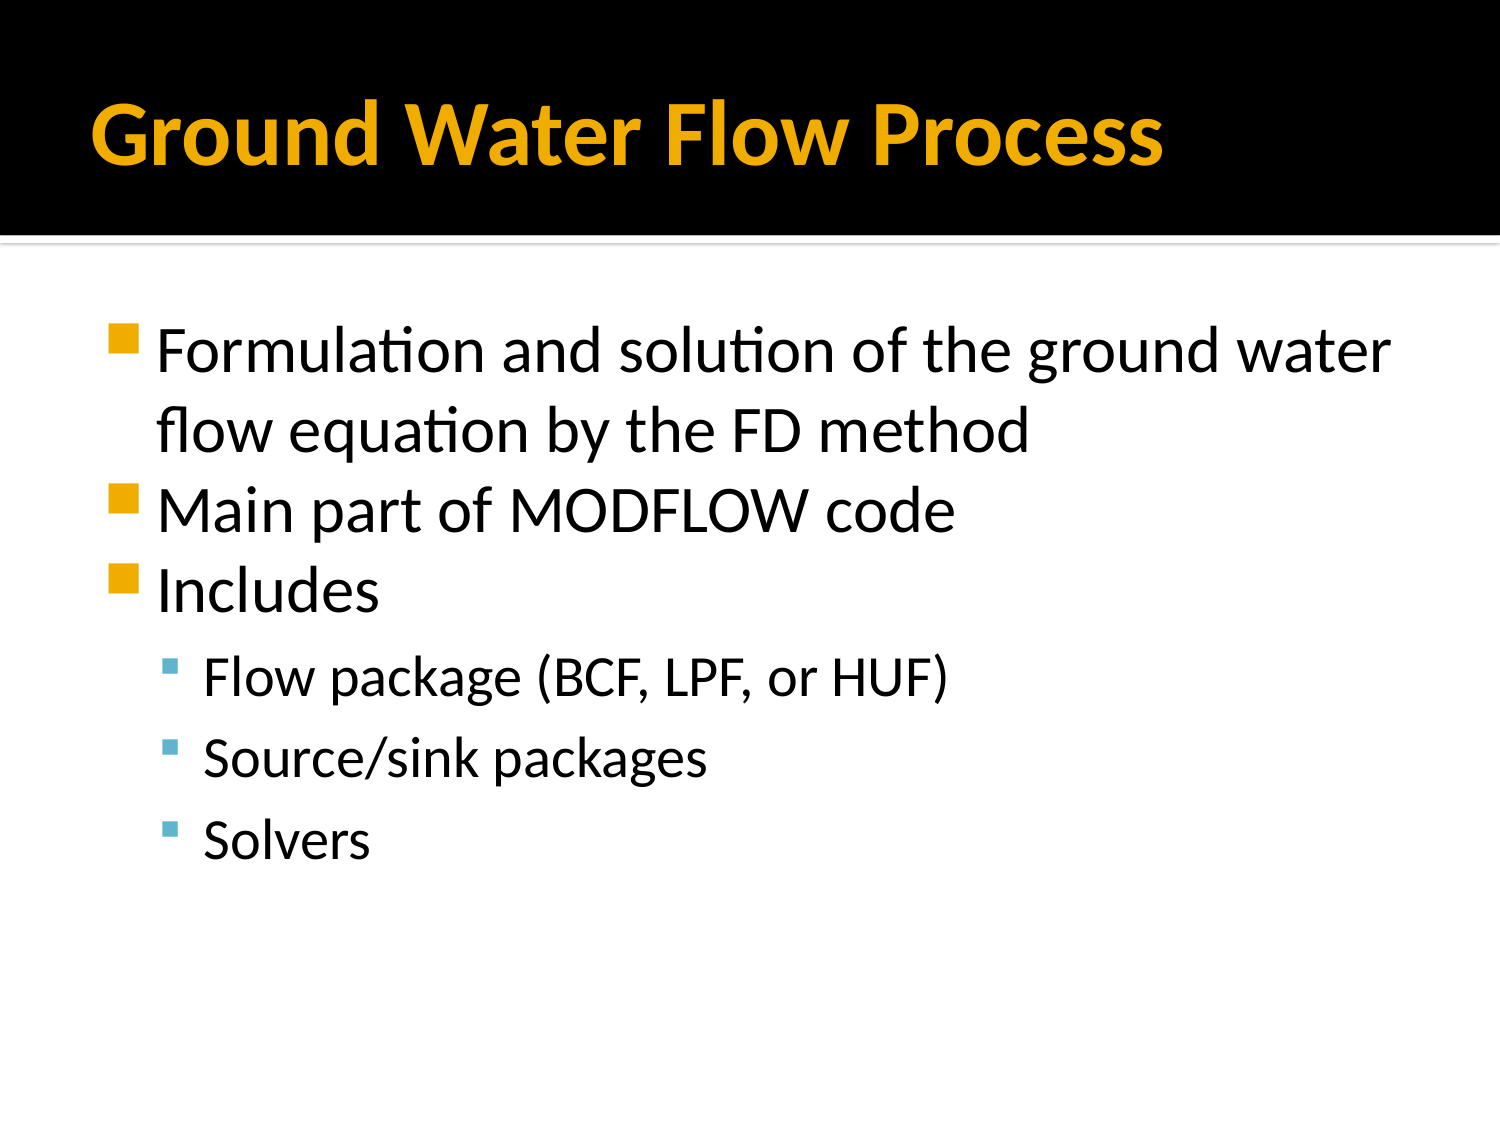

# Ground Water Flow Process
Formulation and solution of the ground water flow equation by the FD method
Main part of MODFLOW code
Includes
Flow package (BCF, LPF, or HUF)
Source/sink packages
Solvers